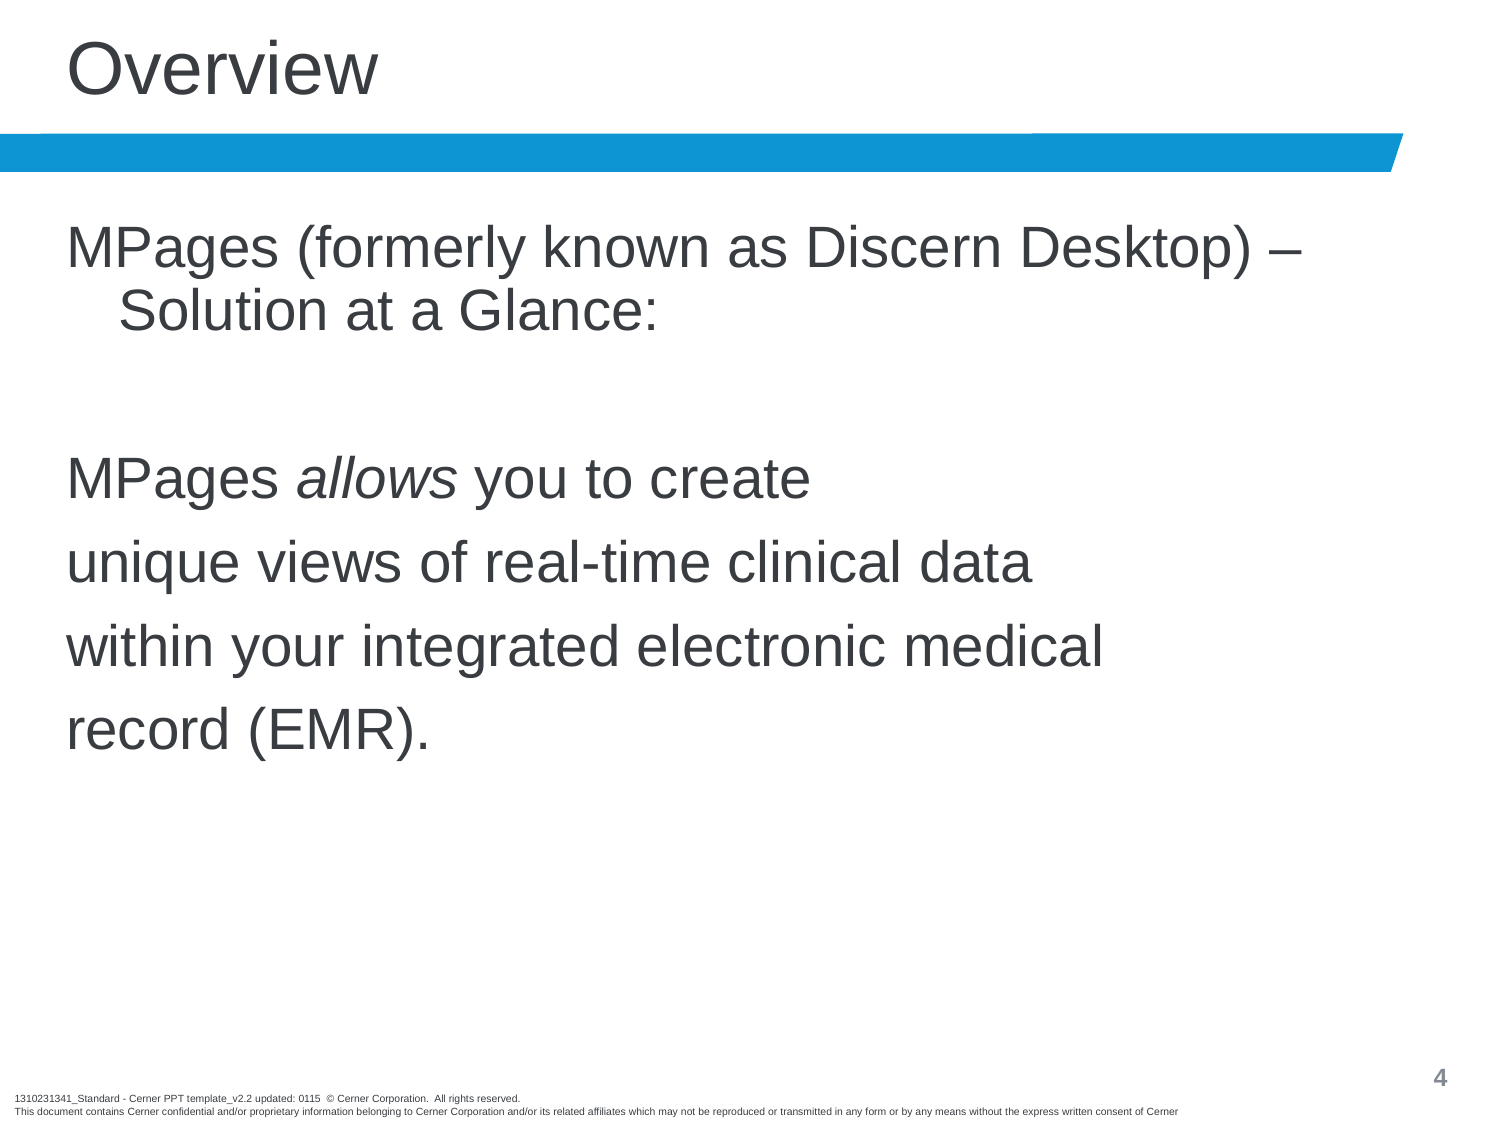

# Overview
MPages (formerly known as Discern Desktop) – Solution at a Glance:

MPages allows you to create
unique views of real-time clinical data
within your integrated electronic medical
record (EMR).